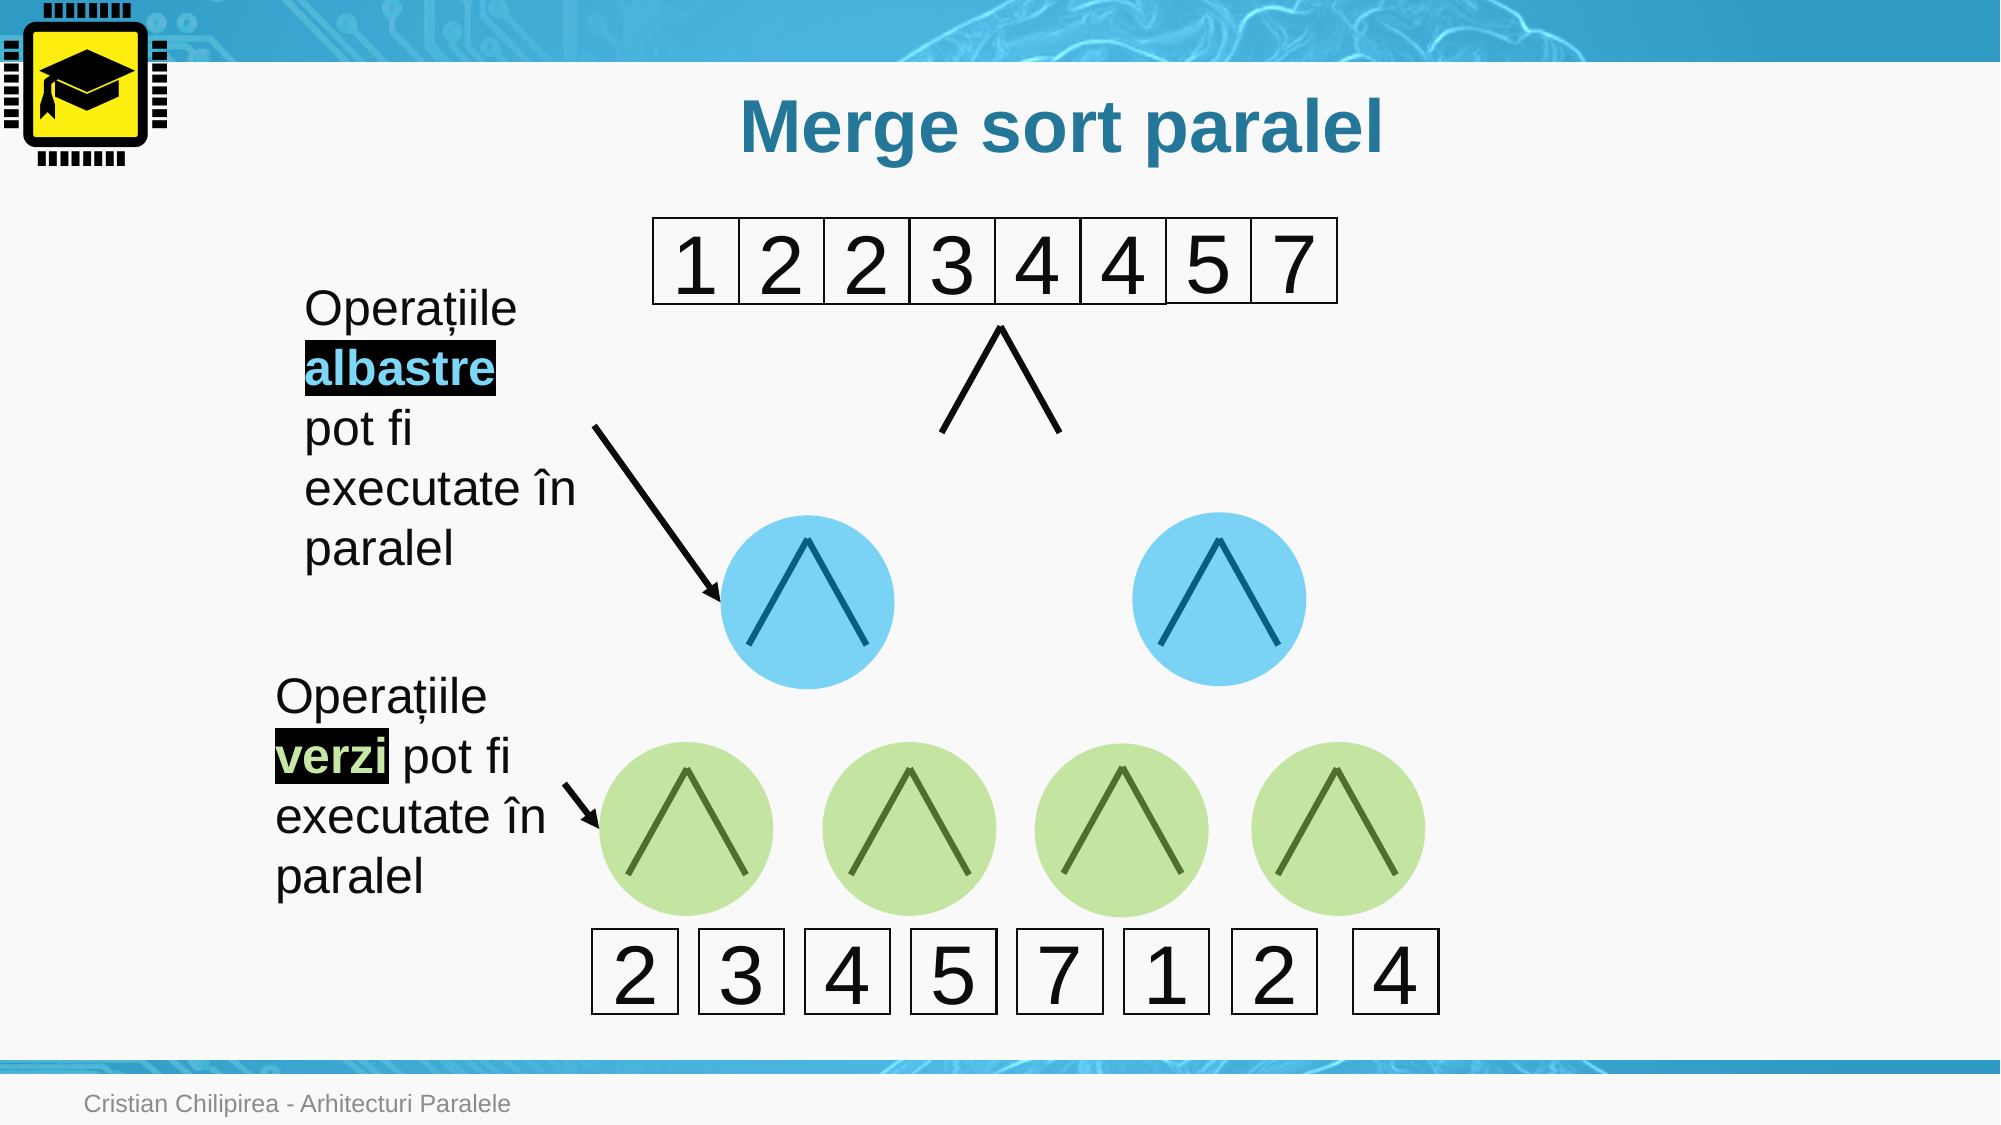

# Merge sort paralel
5
7
1
2
2
3
4
4
Operațiile albastre pot fi executate în paralel

Operațiile verzi pot fi executate în paralel

2
3
4
5
7
1
2
4
Cristian Chilipirea - Arhitecturi Paralele